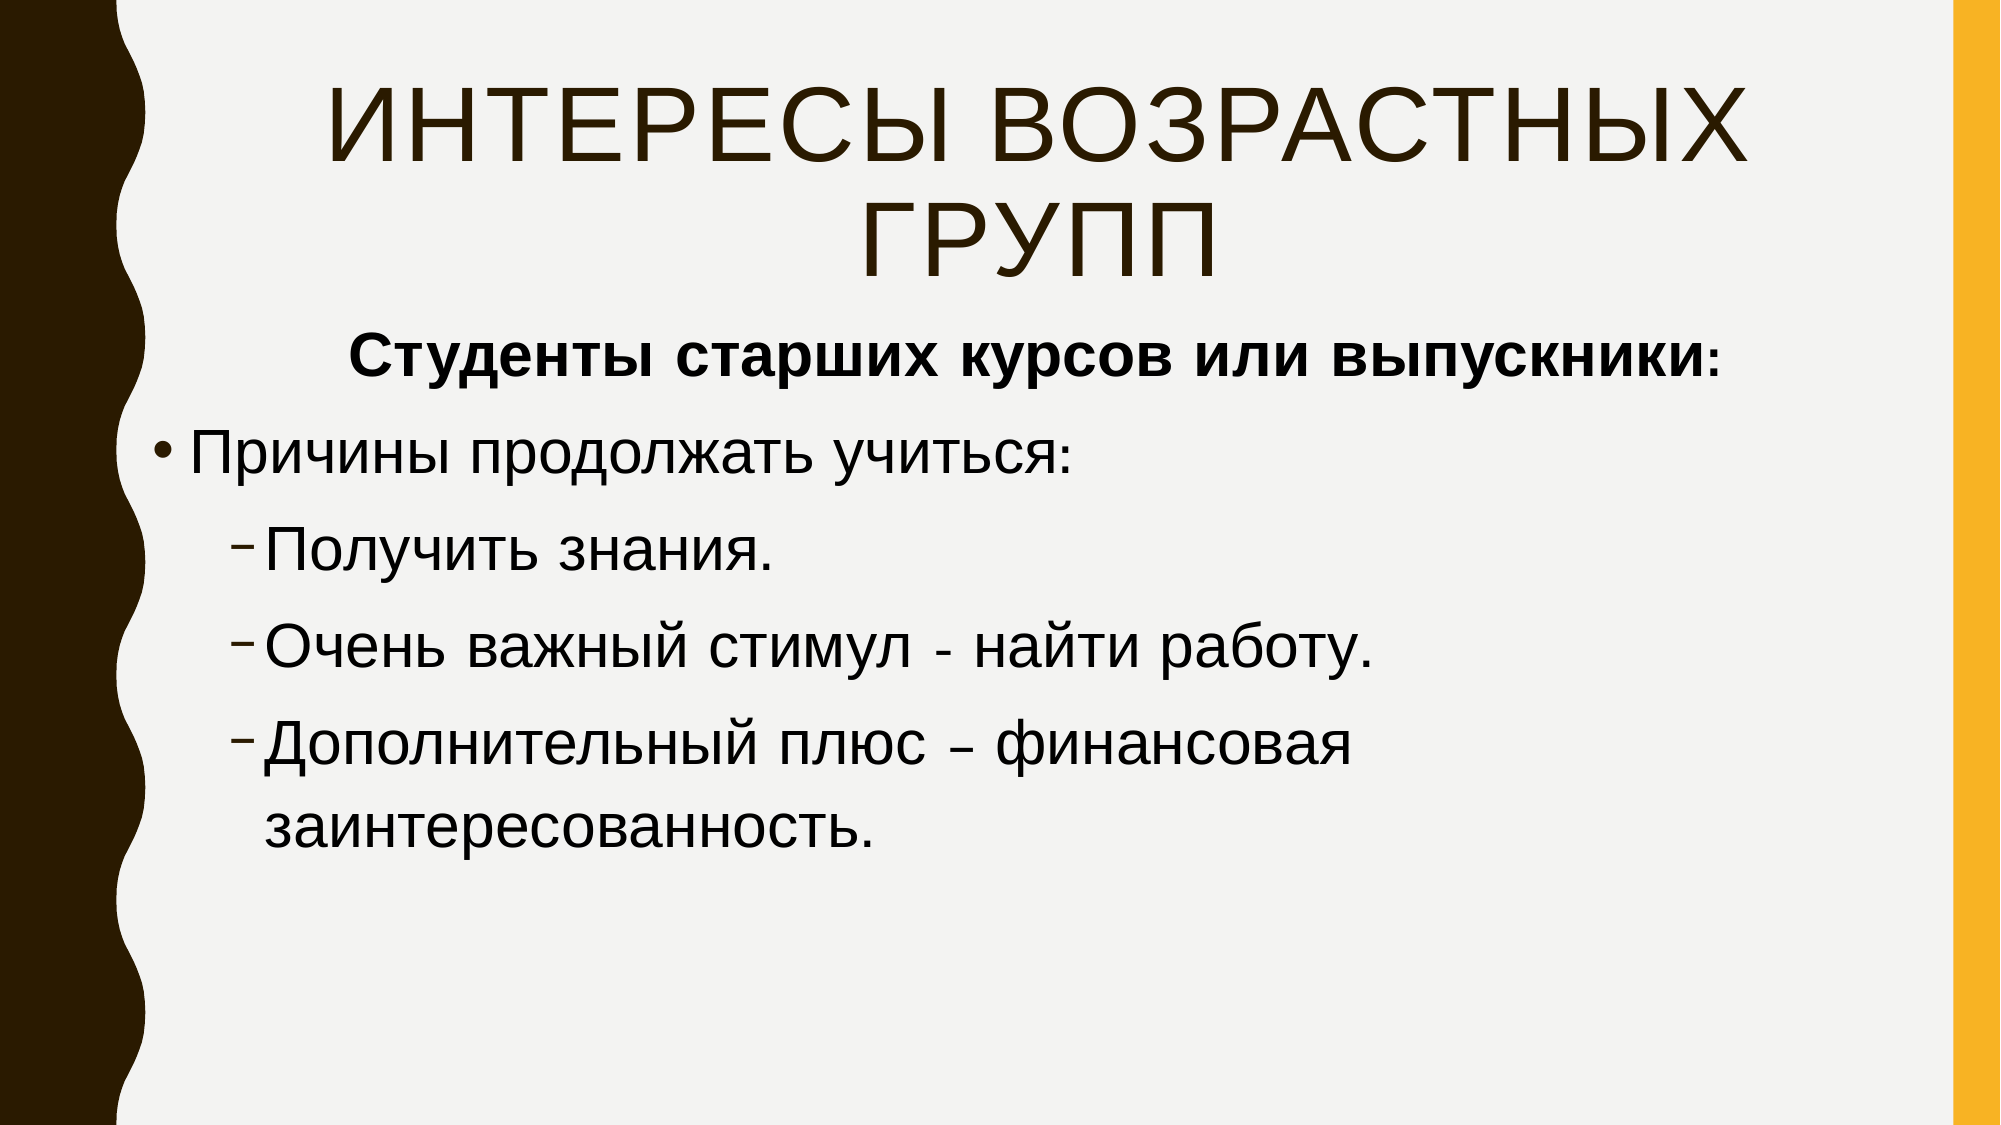

# Интересы возрастных групп
Студенты старших курсов или выпускники:
Причины продолжать учиться:
Получить знания.
Очень важный стимул - найти работу.
Дополнительный плюс – финансовая заинтересованность.